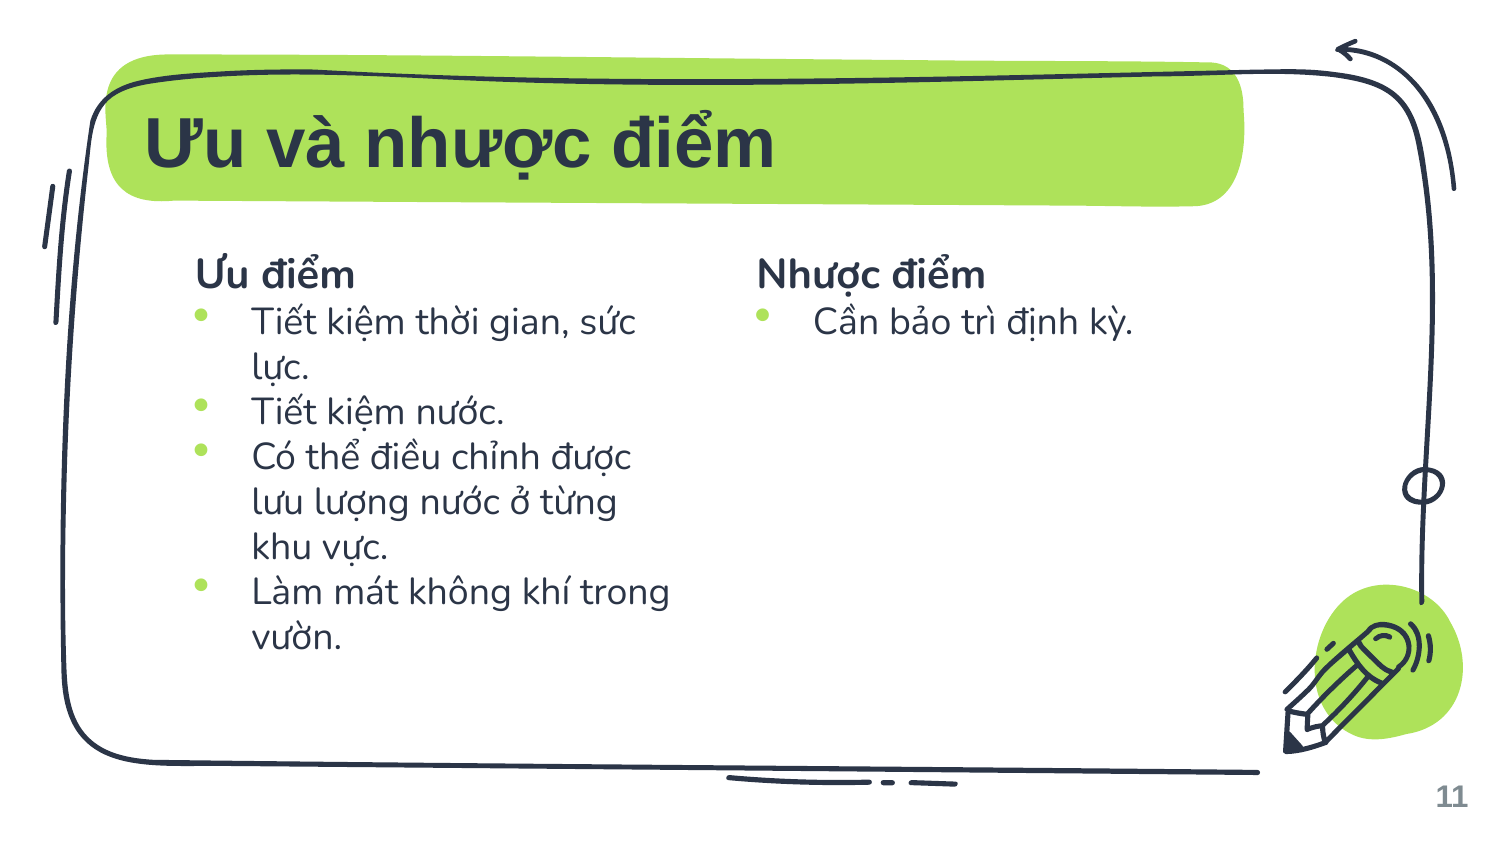

# Ưu và nhược điểm
Ưu điểm
Tiết kiệm thời gian, sức lực.
Tiết kiệm nước.
Có thể điều chỉnh được lưu lượng nước ở từng khu vực.
Làm mát không khí trong vườn.
Nhược điểm
Cần bảo trì định kỳ.

11